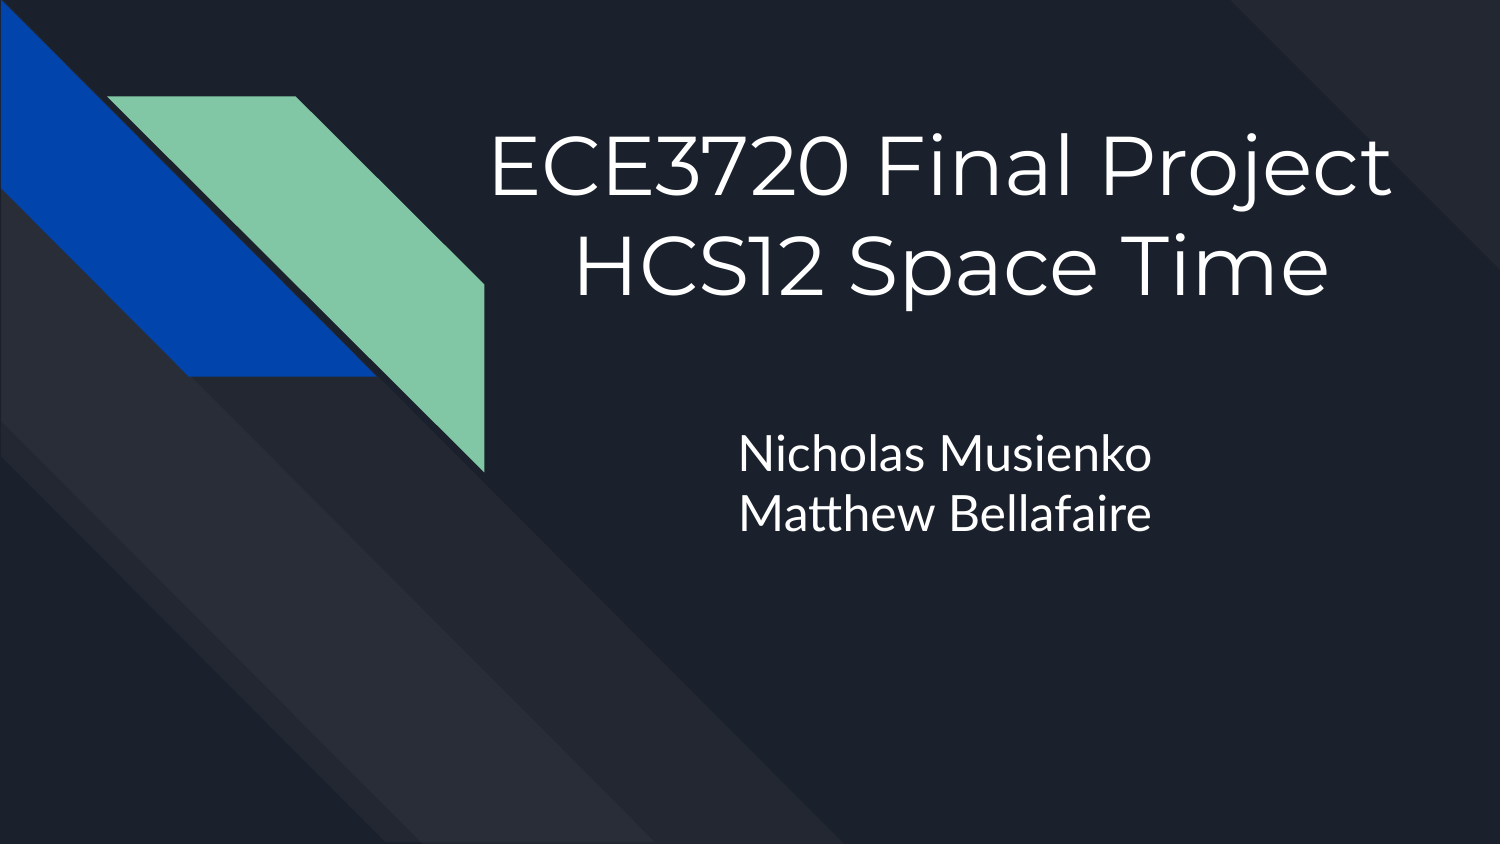

# ECE3720 Final Project
HCS12 Space Time
Nicholas Musienko
Matthew Bellafaire